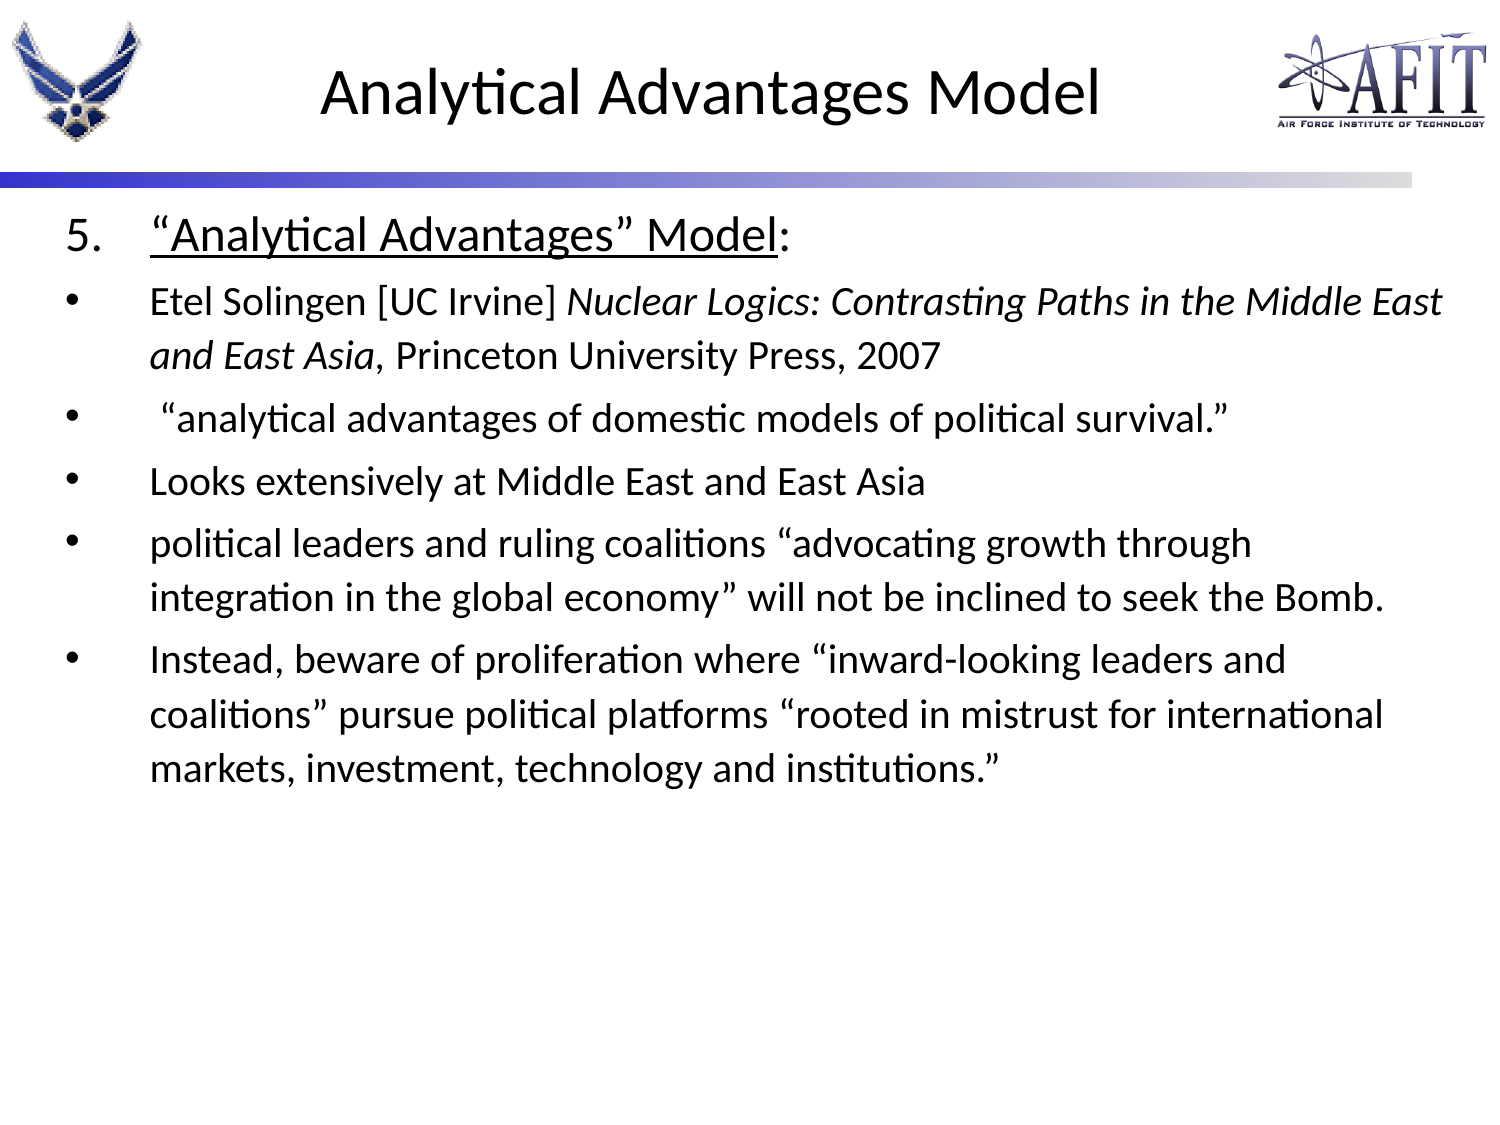

# Analytical Advantages Model
“Analytical Advantages” Model:
Etel Solingen [UC Irvine] Nuclear Logics: Contrasting Paths in the Middle East and East Asia, Princeton University Press, 2007
 “analytical advantages of domestic models of political survival.”
Looks extensively at Middle East and East Asia
political leaders and ruling coalitions “advocating growth through integration in the global economy” will not be inclined to seek the Bomb.
Instead, beware of proliferation where “inward-looking leaders and coalitions” pursue political platforms “rooted in mistrust for international markets, investment, technology and institutions.”